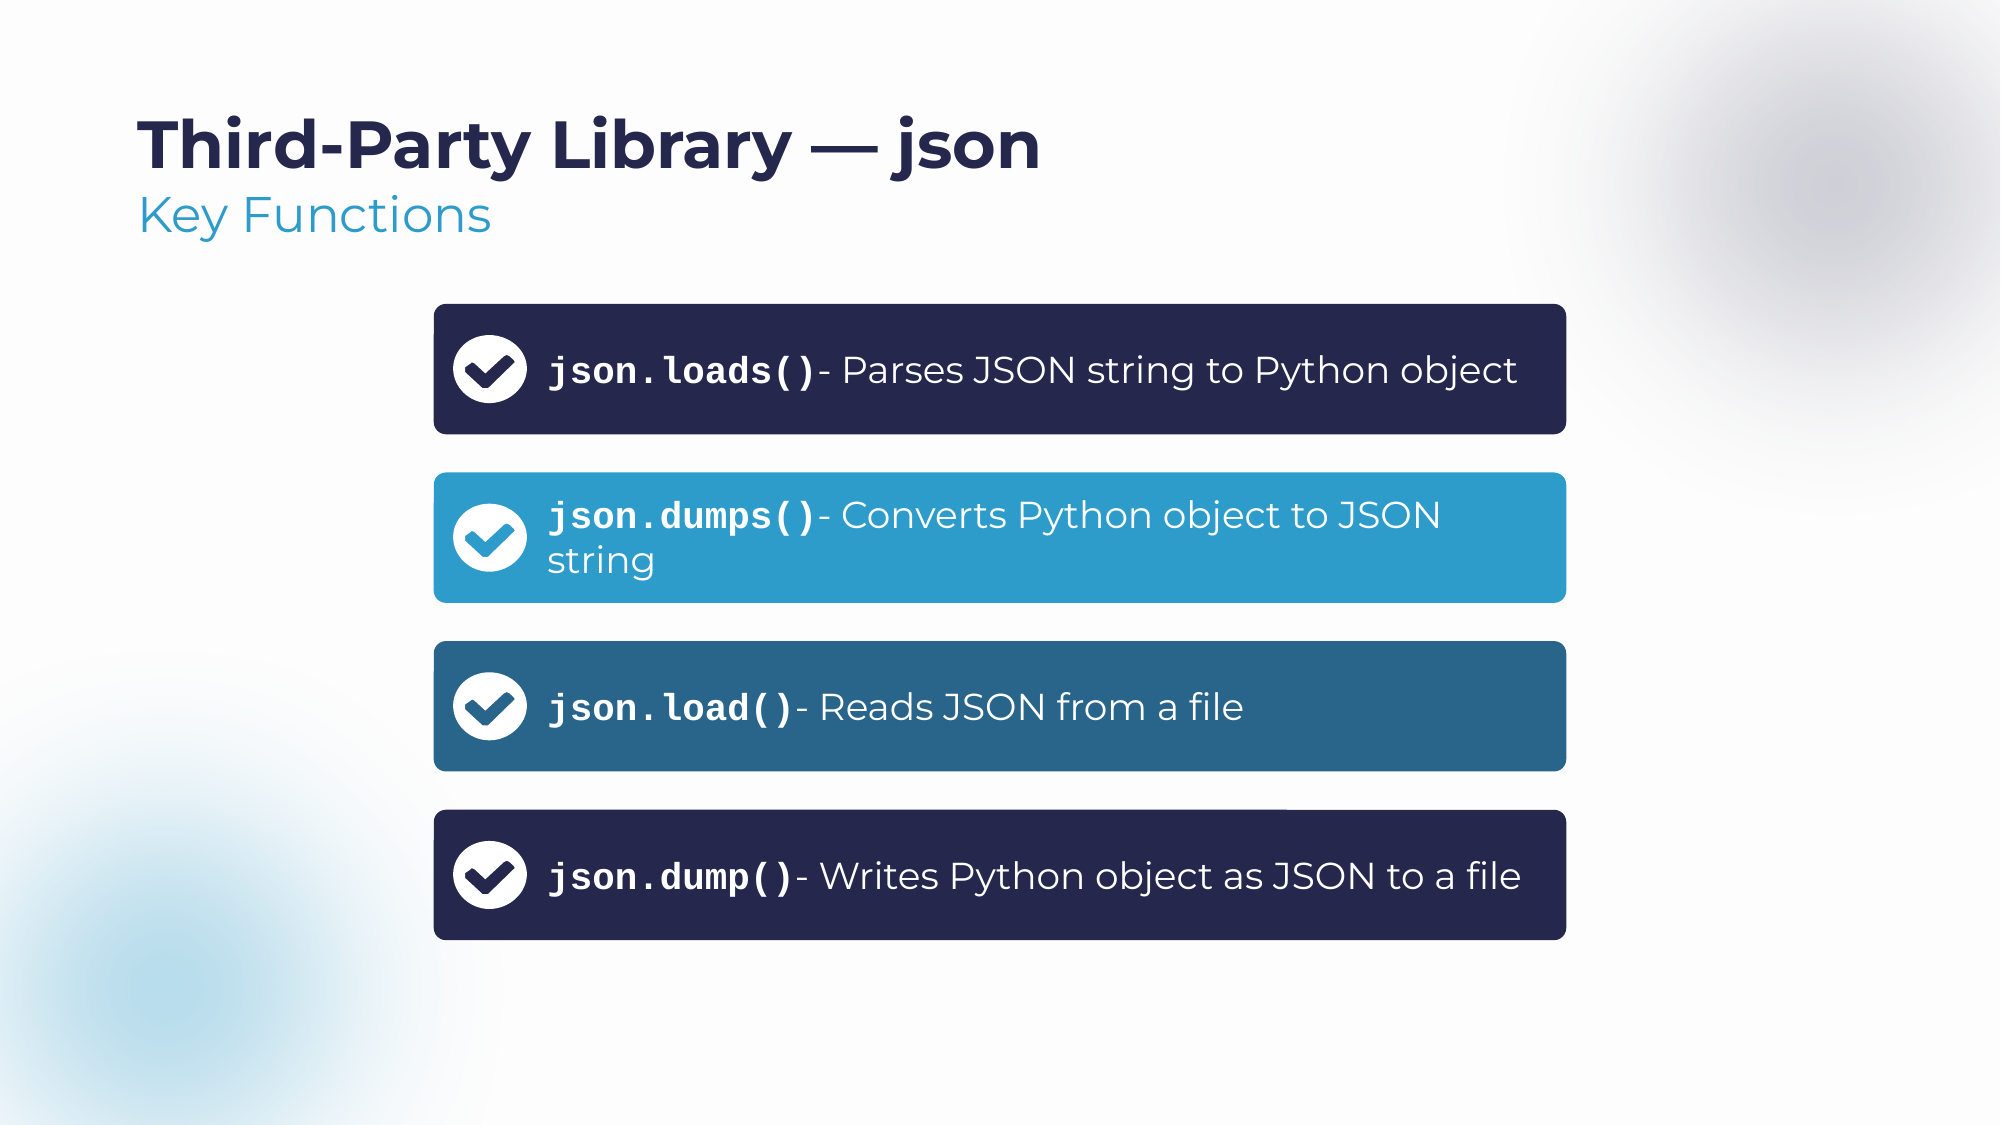

# Third-Party Library — json
Key Functions

json.loads()- Parses JSON string to Python object

json.dumps()- Converts Python object to JSON string

json.load()- Reads JSON from a file

json.dump()- Writes Python object as JSON to a file